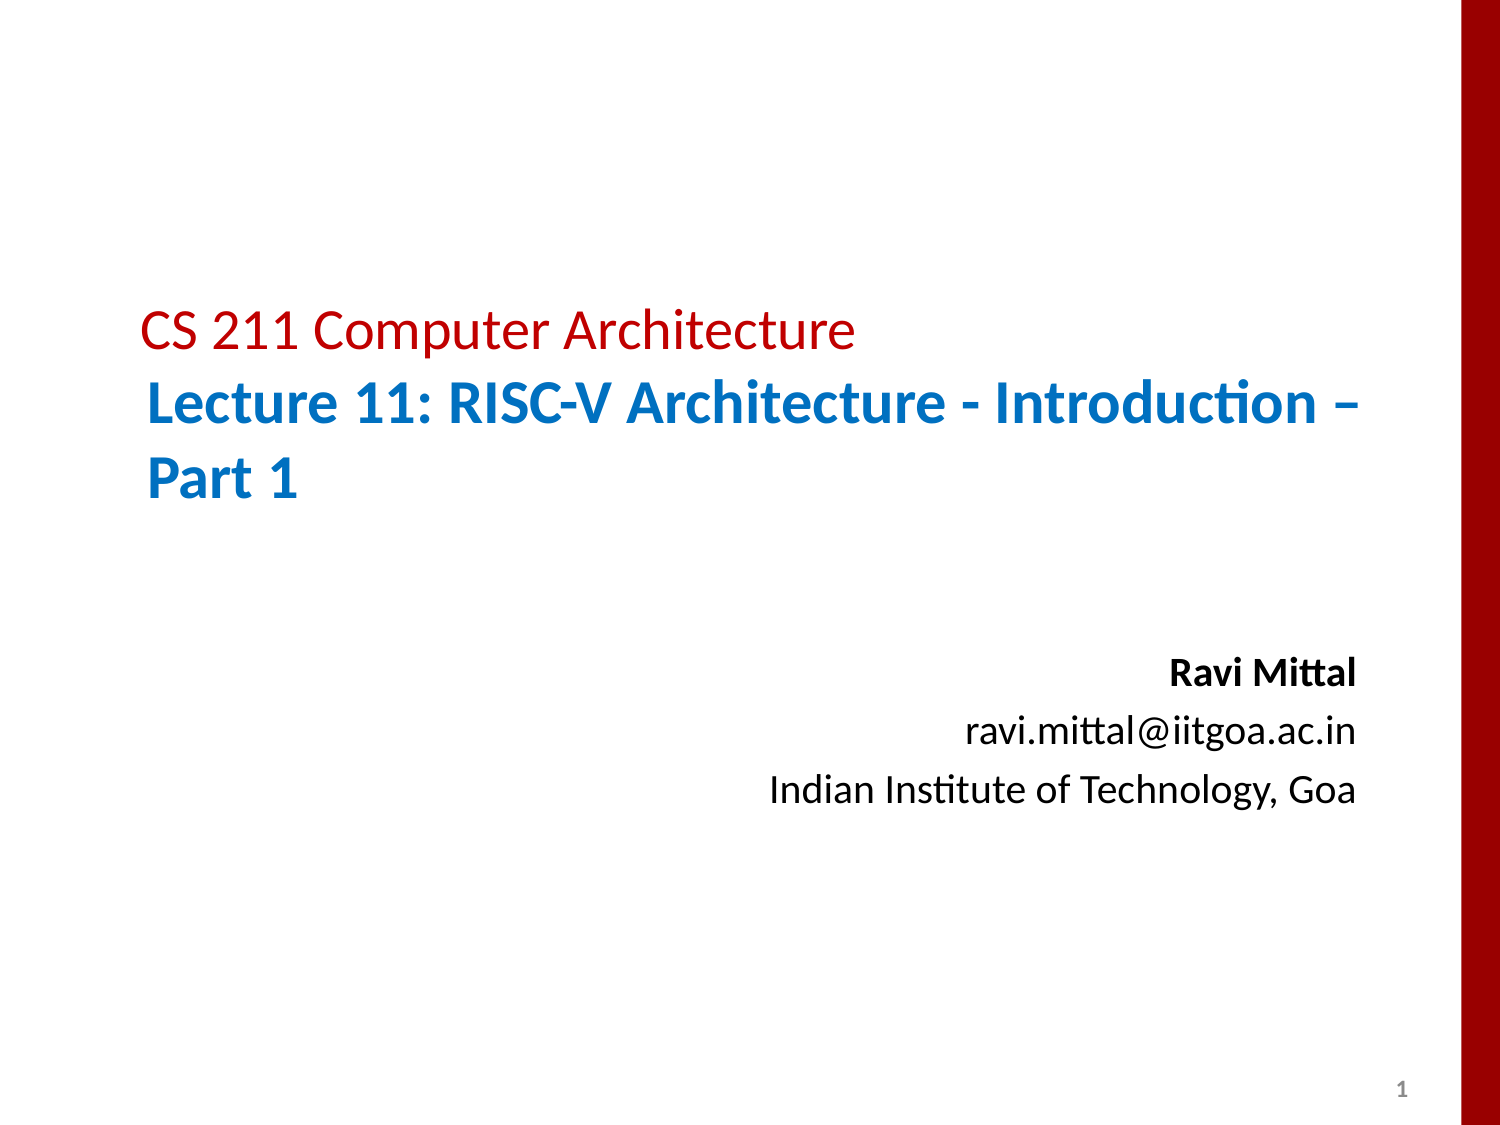

# CS 211 Computer Architecture Lecture 11: RISC-V Architecture - Introduction – Part 1
Ravi Mittal
ravi.mittal@iitgoa.ac.in
Indian Institute of Technology, Goa